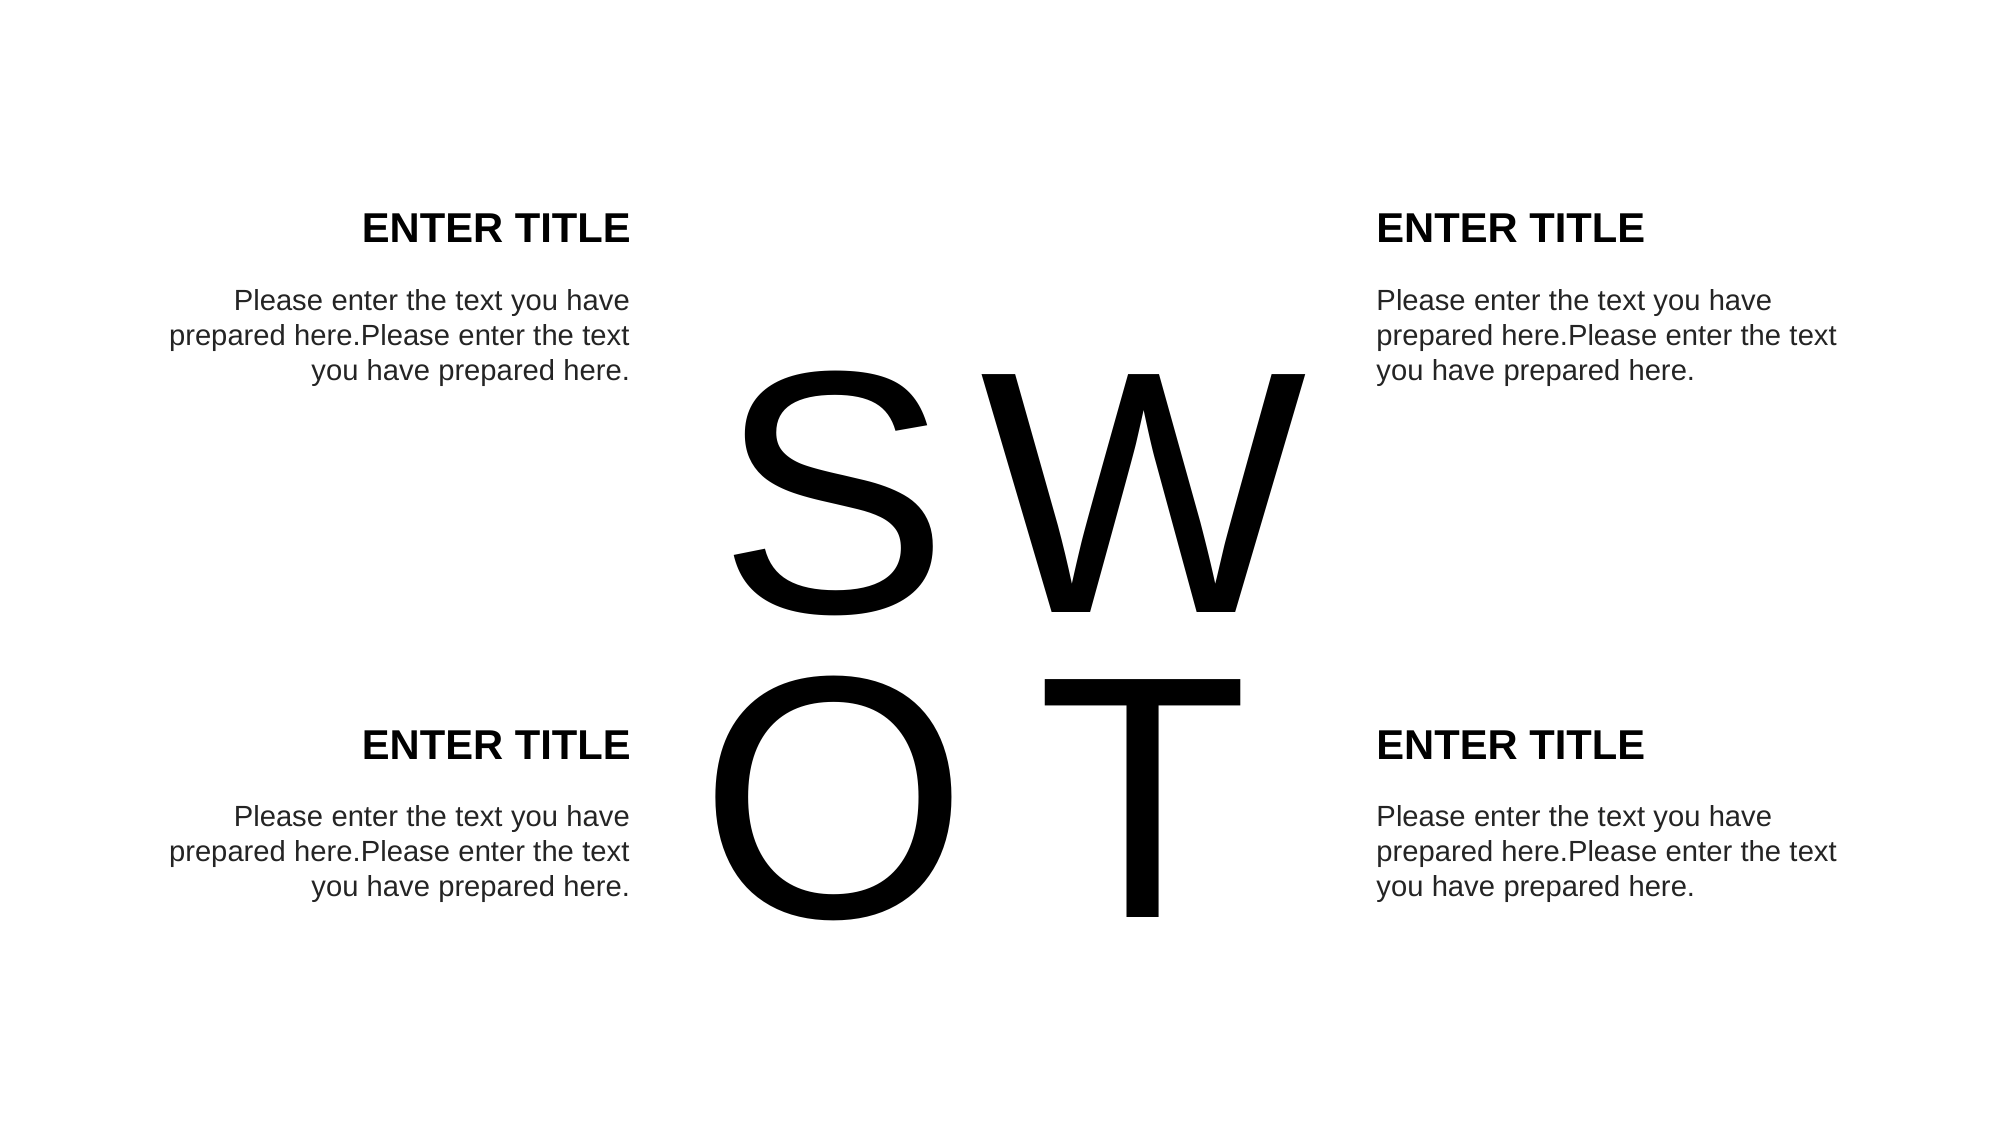

ENTER TITLE
Please enter the text you have prepared here.Please enter the text you have prepared here.
ENTER TITLE
Please enter the text you have prepared here.Please enter the text you have prepared here.
S
W
O
T
ENTER TITLE
Please enter the text you have prepared here.Please enter the text you have prepared here.
ENTER TITLE
Please enter the text you have prepared here.Please enter the text you have prepared here.